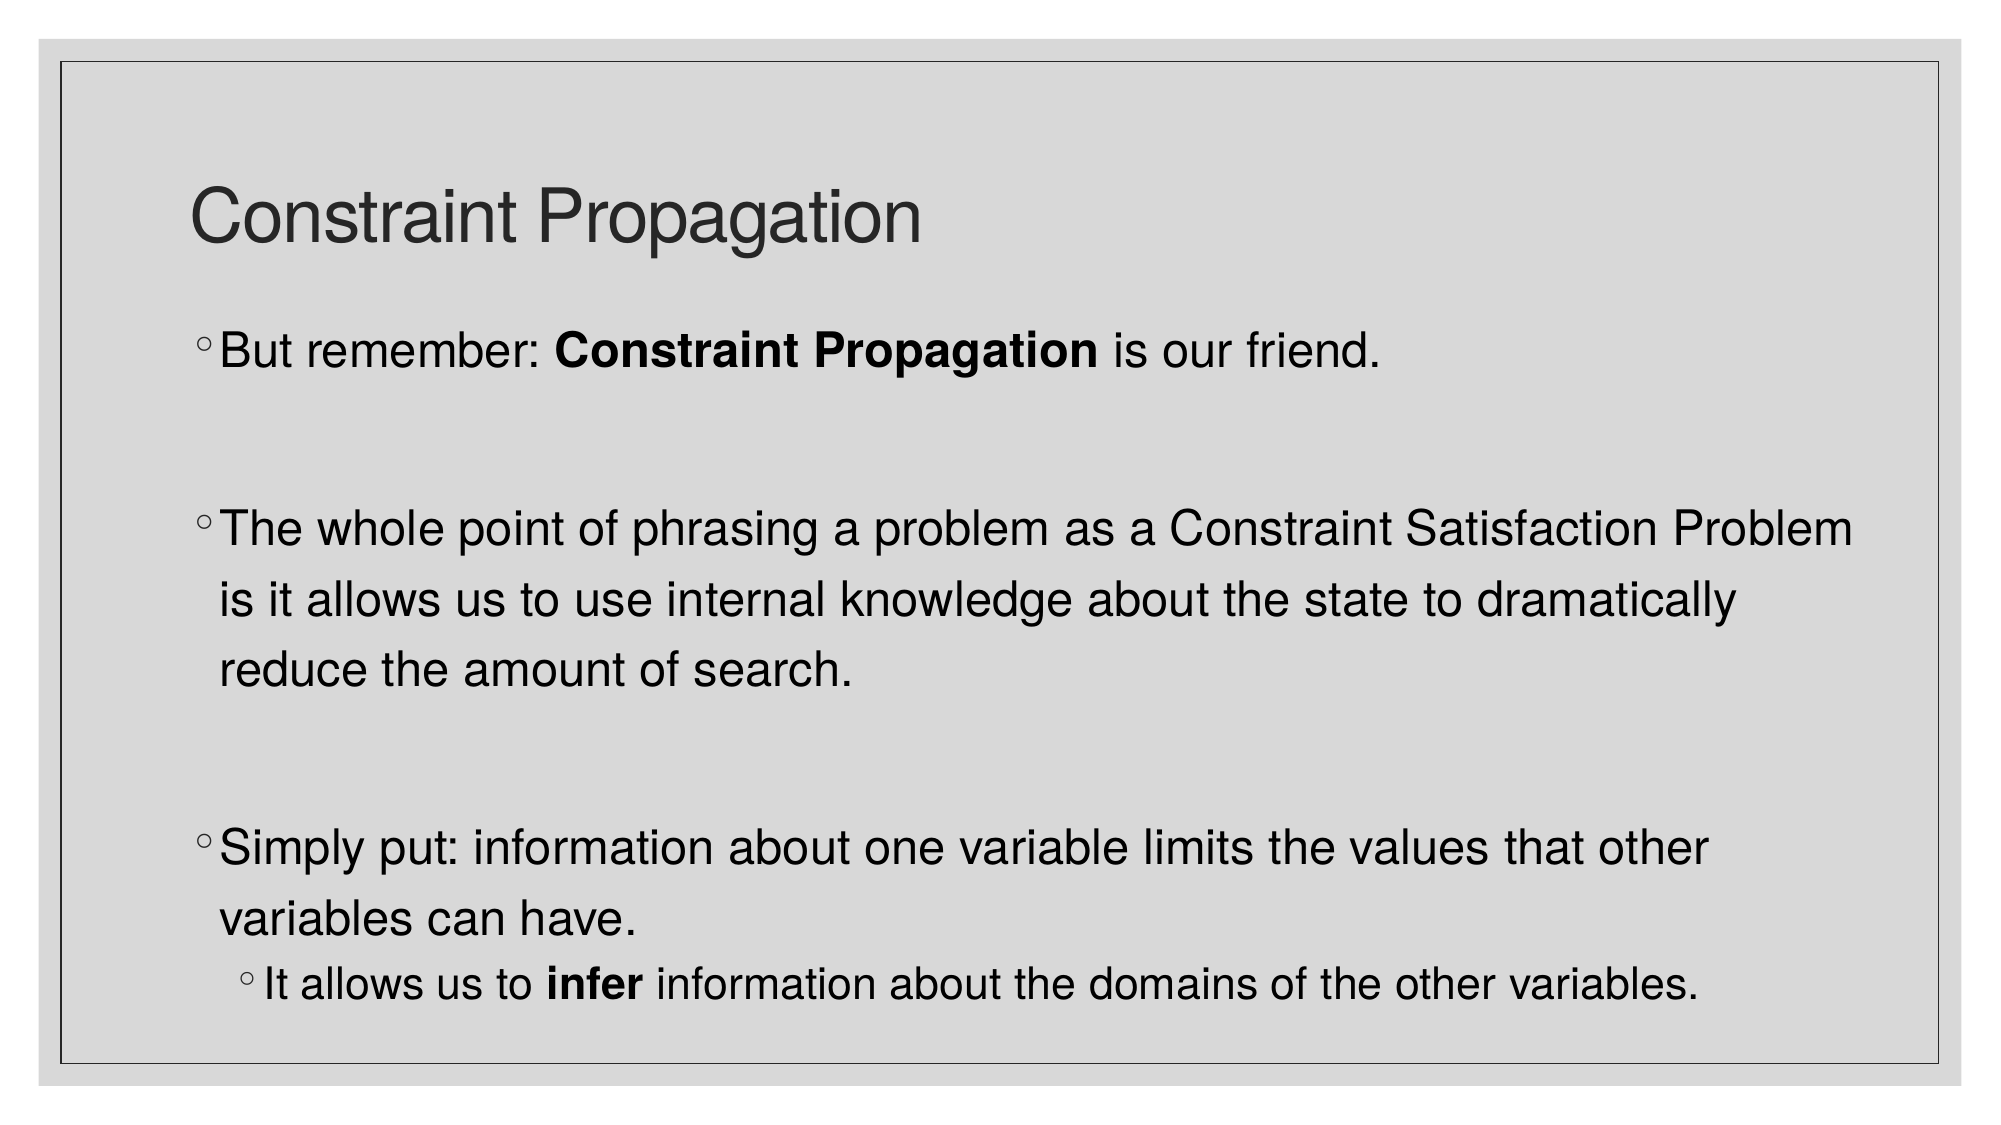

# Constraint Propagation
But remember: Constraint Propagation is our friend.

The whole point of phrasing a problem as a Constraint Satisfaction Problem is it allows us to use internal knowledge about the state to dramatically reduce the amount of search.

Simply put: information about one variable limits the values that other variables can have.
It allows us to infer information about the domains of the other variables.